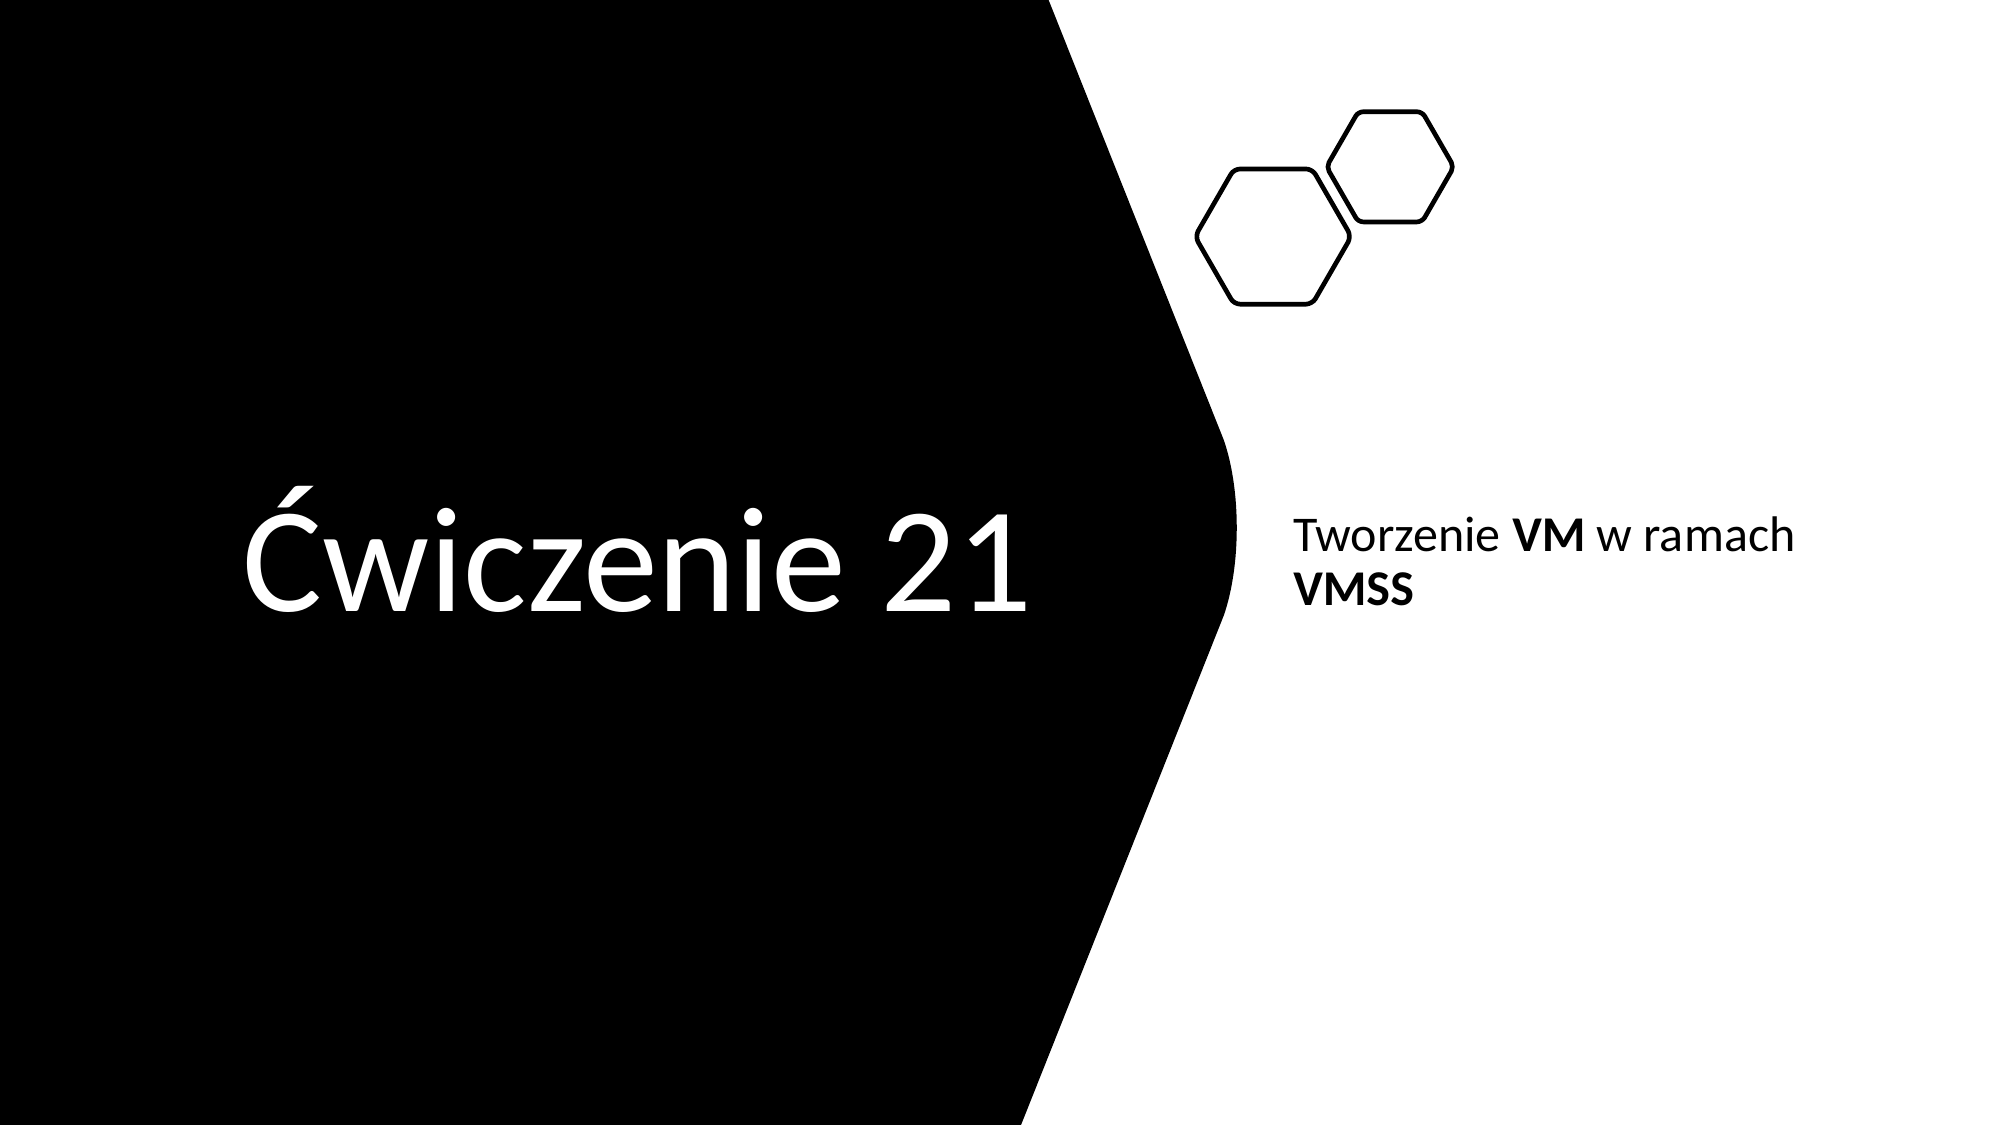

# Ćwiczenie 21
Tworzenie VM w ramach VMSS